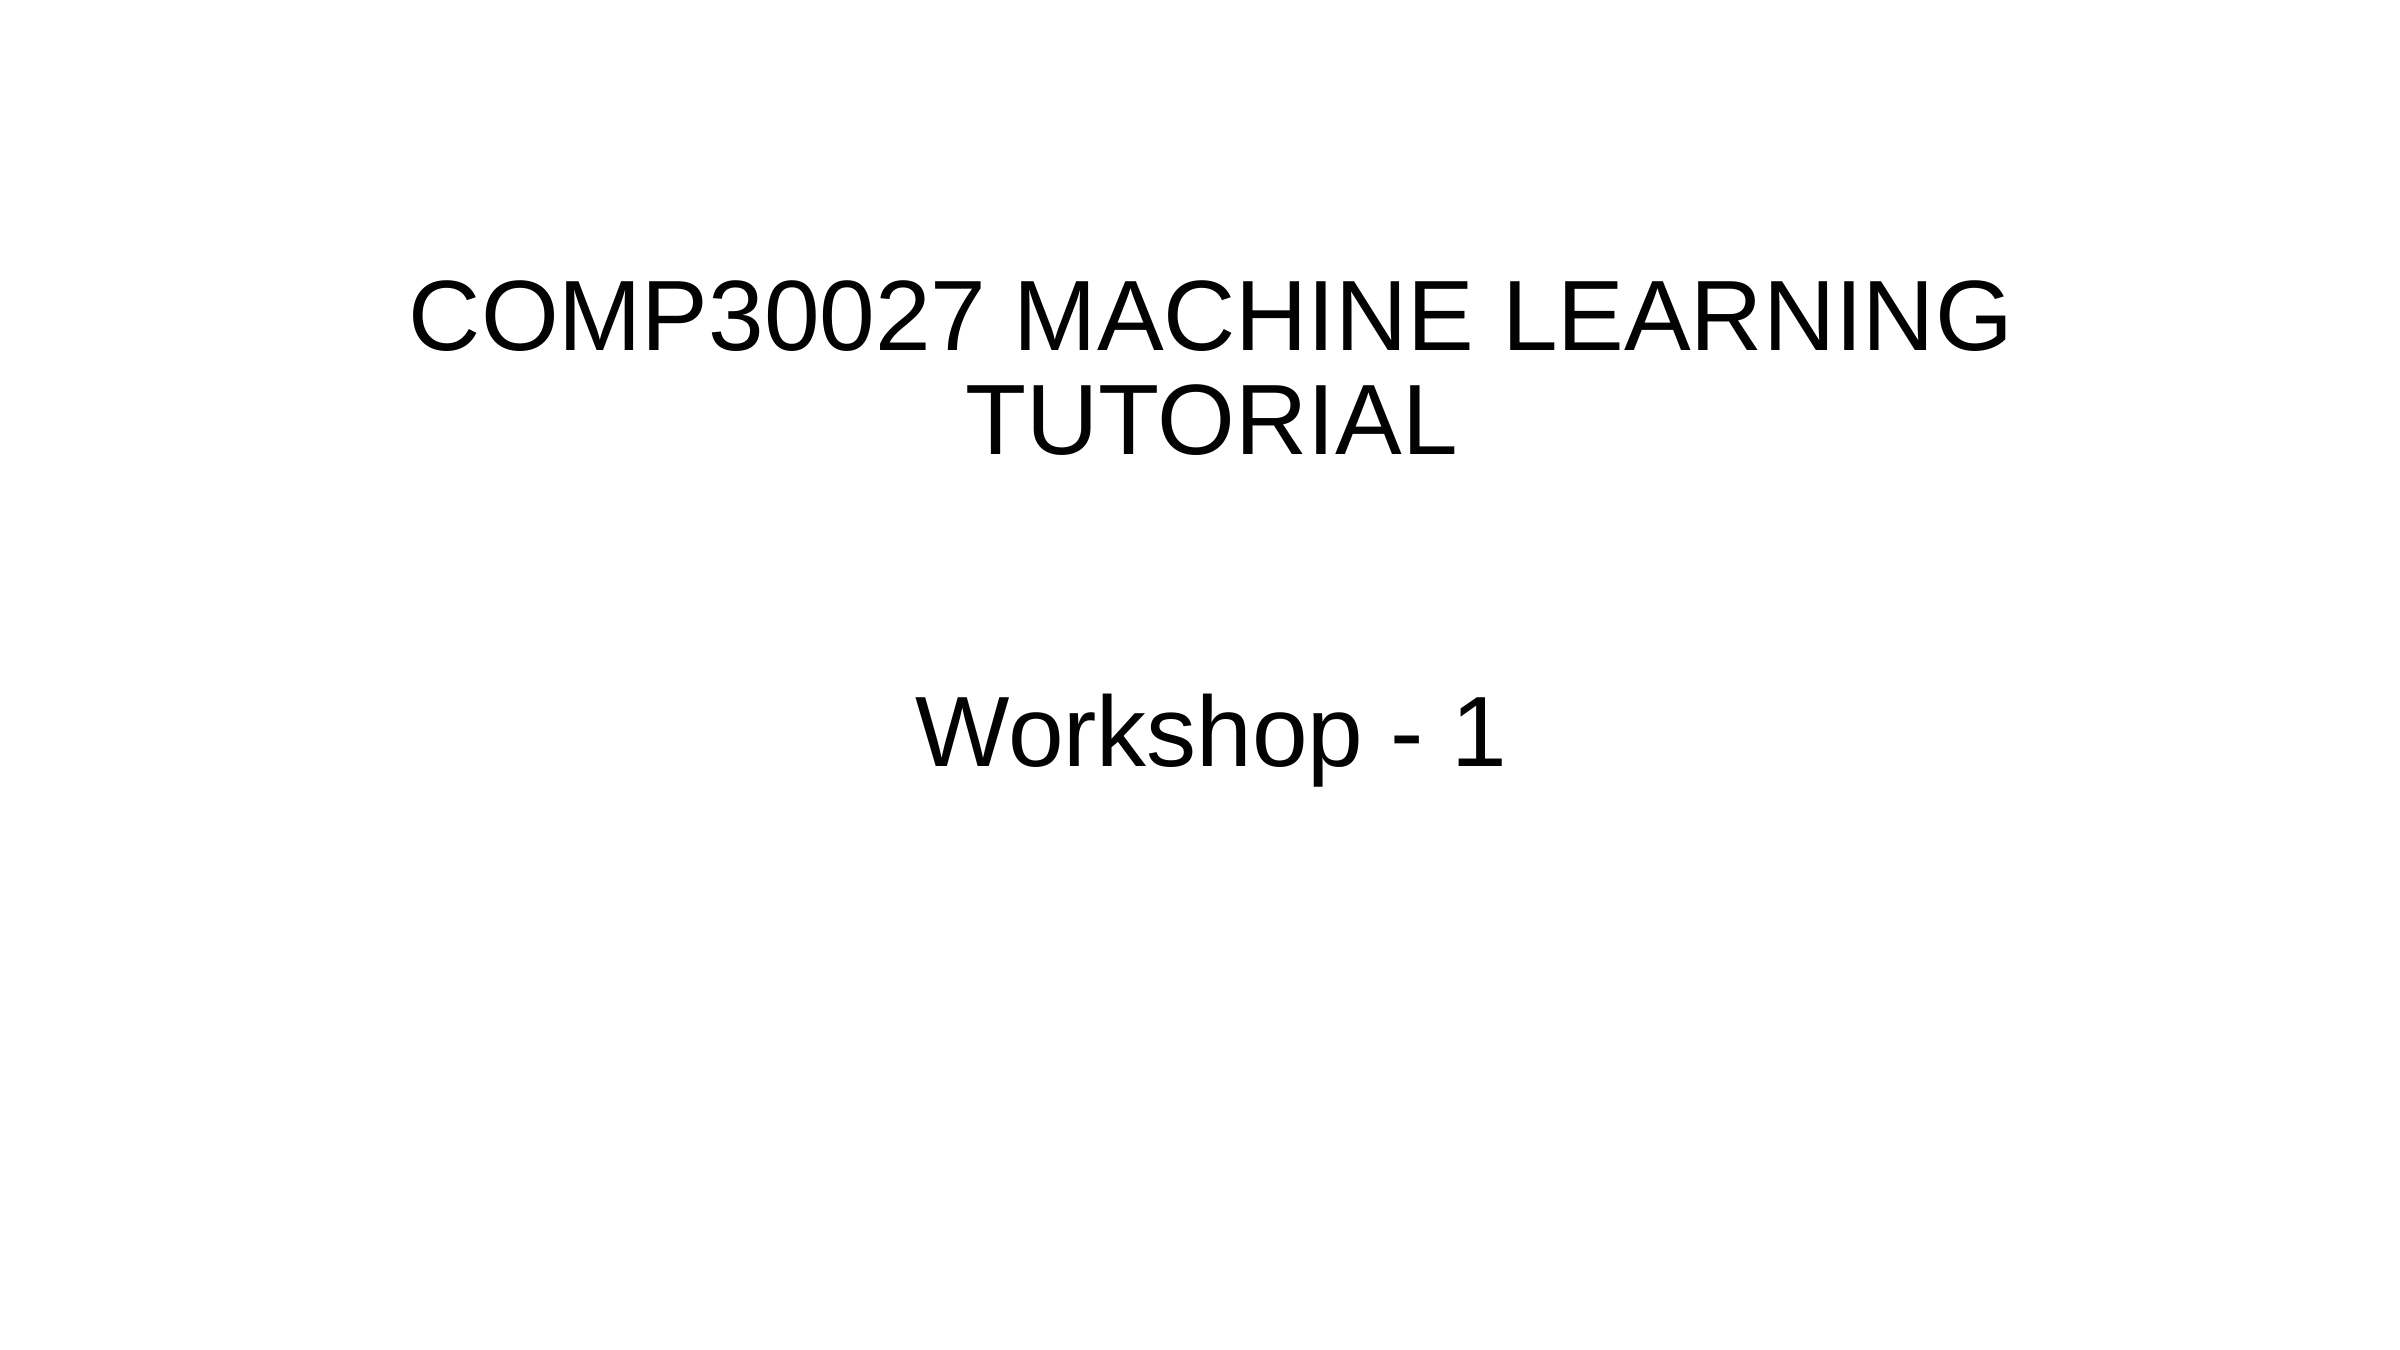

COMP30027 MACHINE LEARNING
TUTORIAL

Workshop - 1